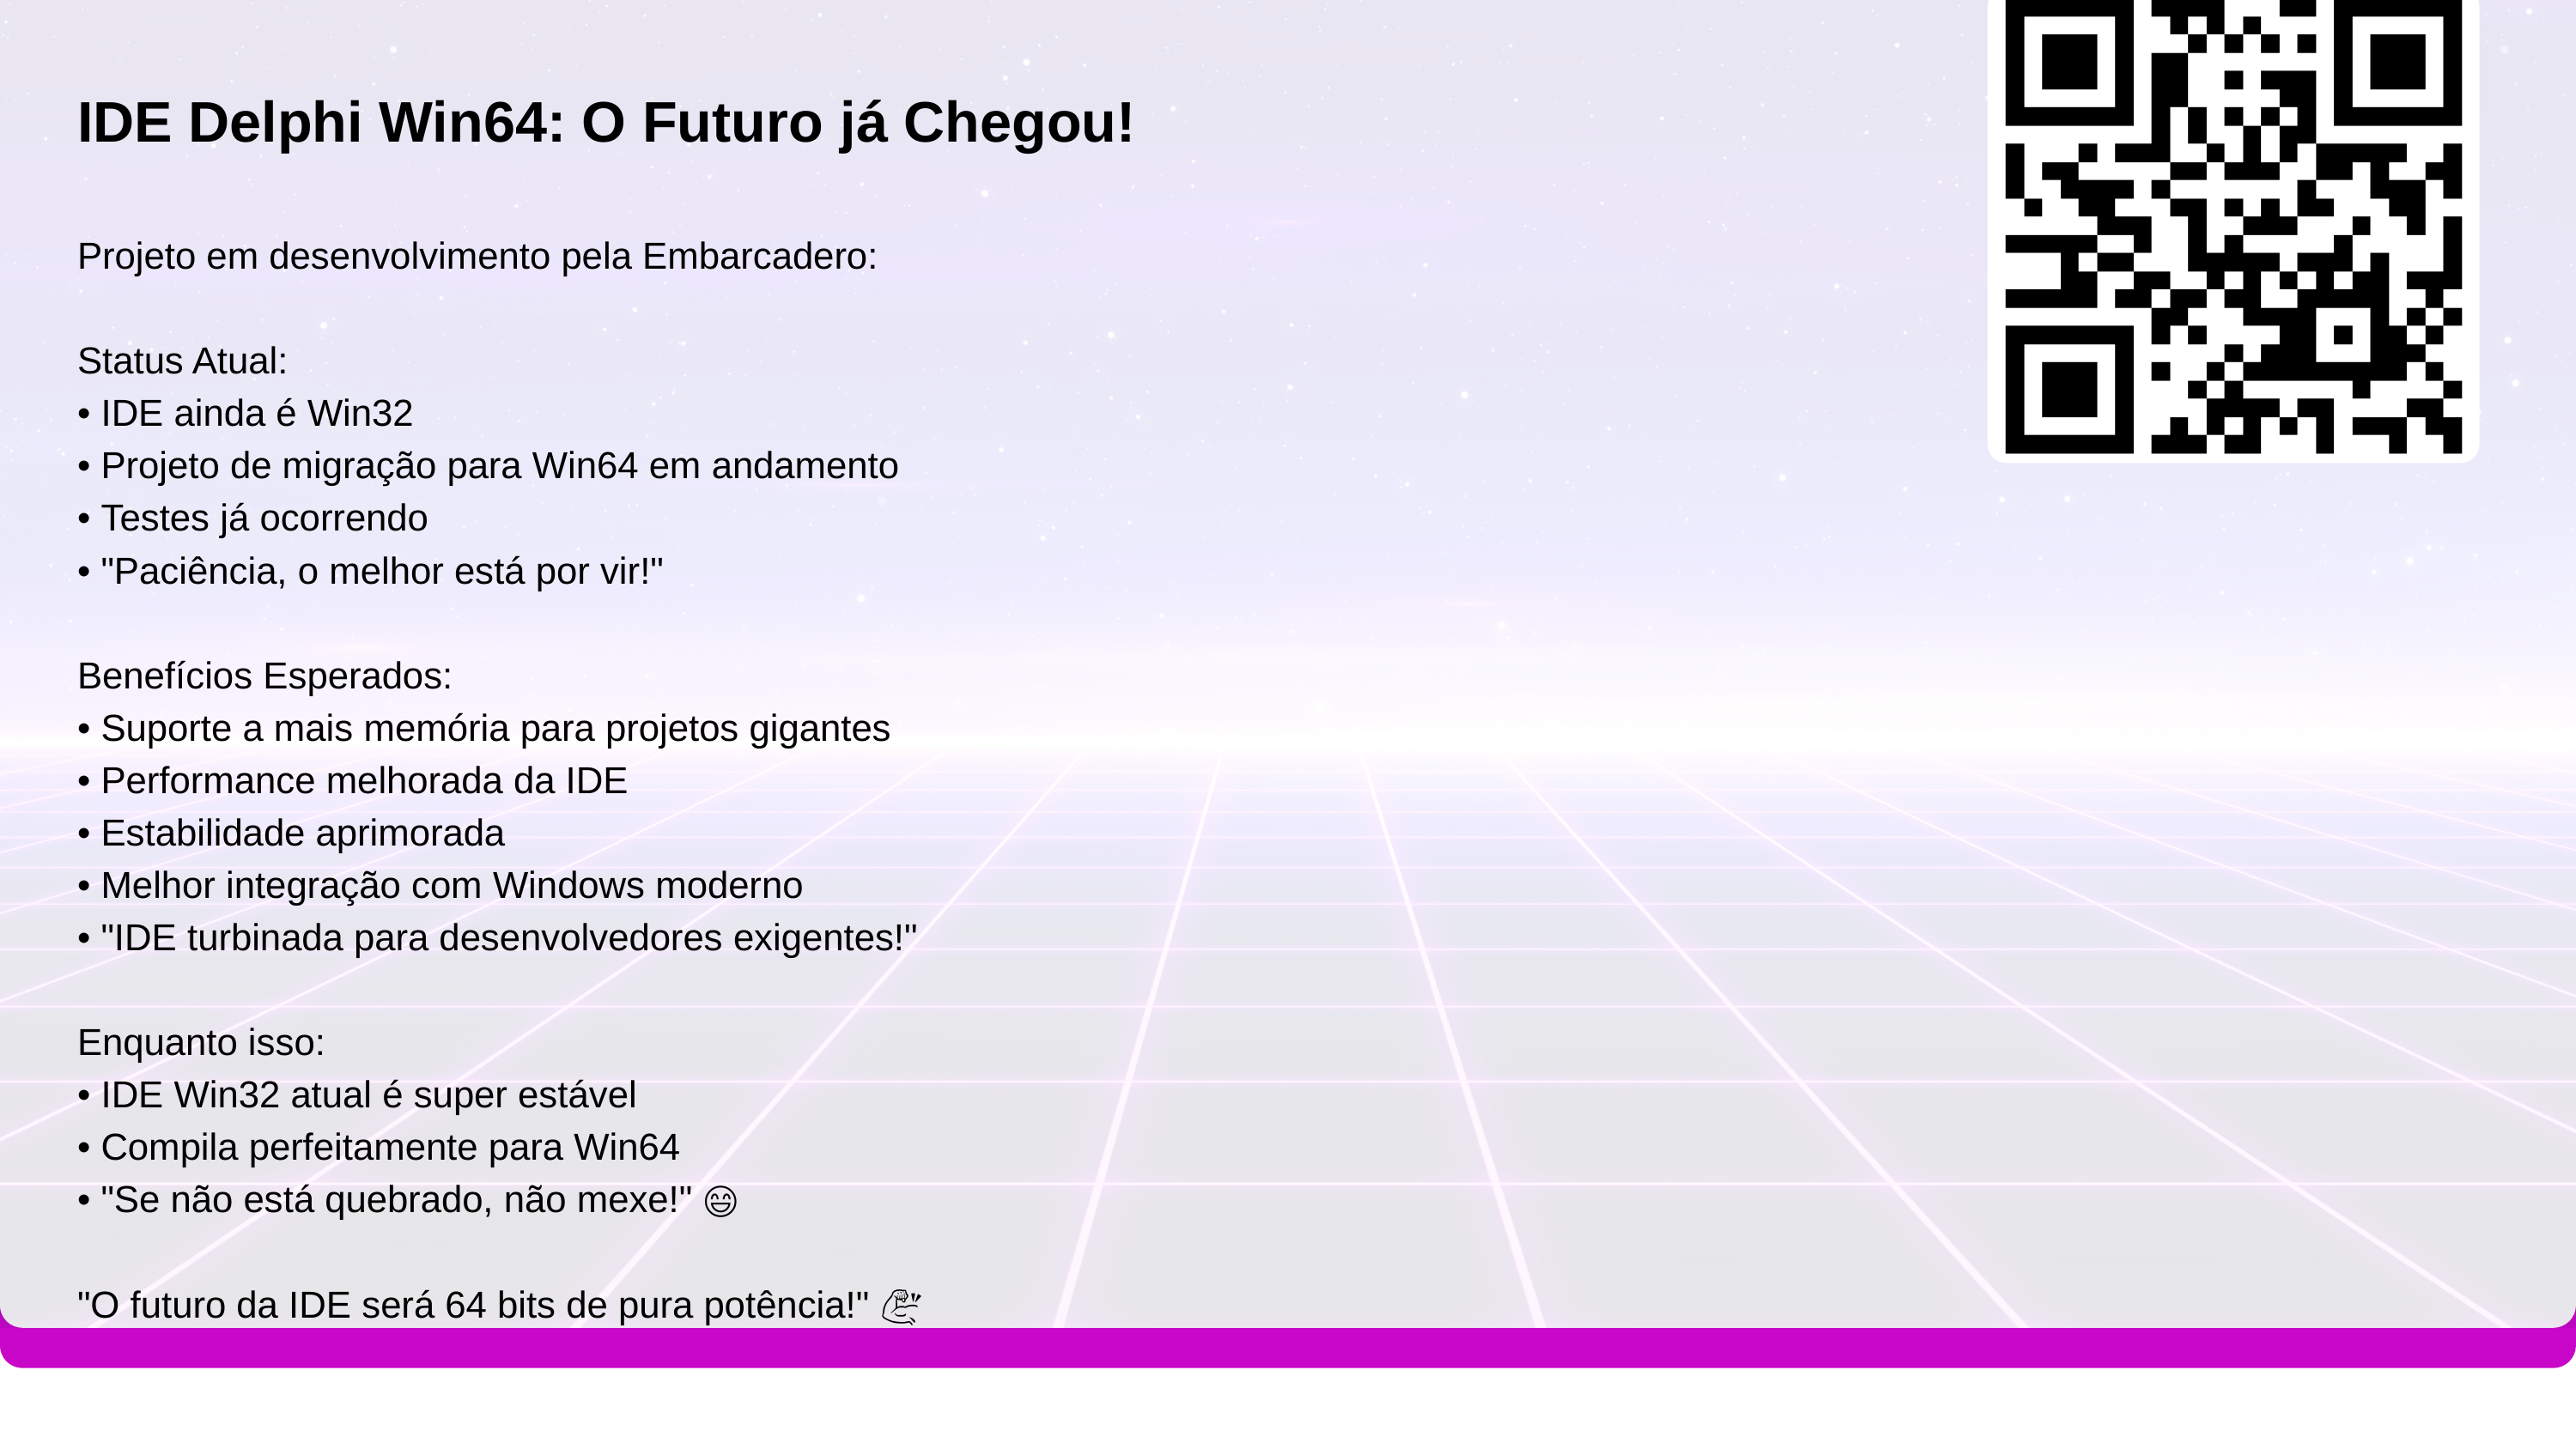

# IDE Delphi Win64: O Futuro já Chegou!
Projeto em desenvolvimento pela Embarcadero:

Status Atual:
• IDE ainda é Win32
• Projeto de migração para Win64 em andamento
• Testes já ocorrendo
• "Paciência, o melhor está por vir!"

Benefícios Esperados:
• Suporte a mais memória para projetos gigantes
• Performance melhorada da IDE
• Estabilidade aprimorada
• Melhor integração com Windows moderno
• "IDE turbinada para desenvolvedores exigentes!"

Enquanto isso:
• IDE Win32 atual é super estável
• Compila perfeitamente para Win64
• "Se não está quebrado, não mexe!" 😄

"O futuro da IDE será 64 bits de pura potência!" 💪